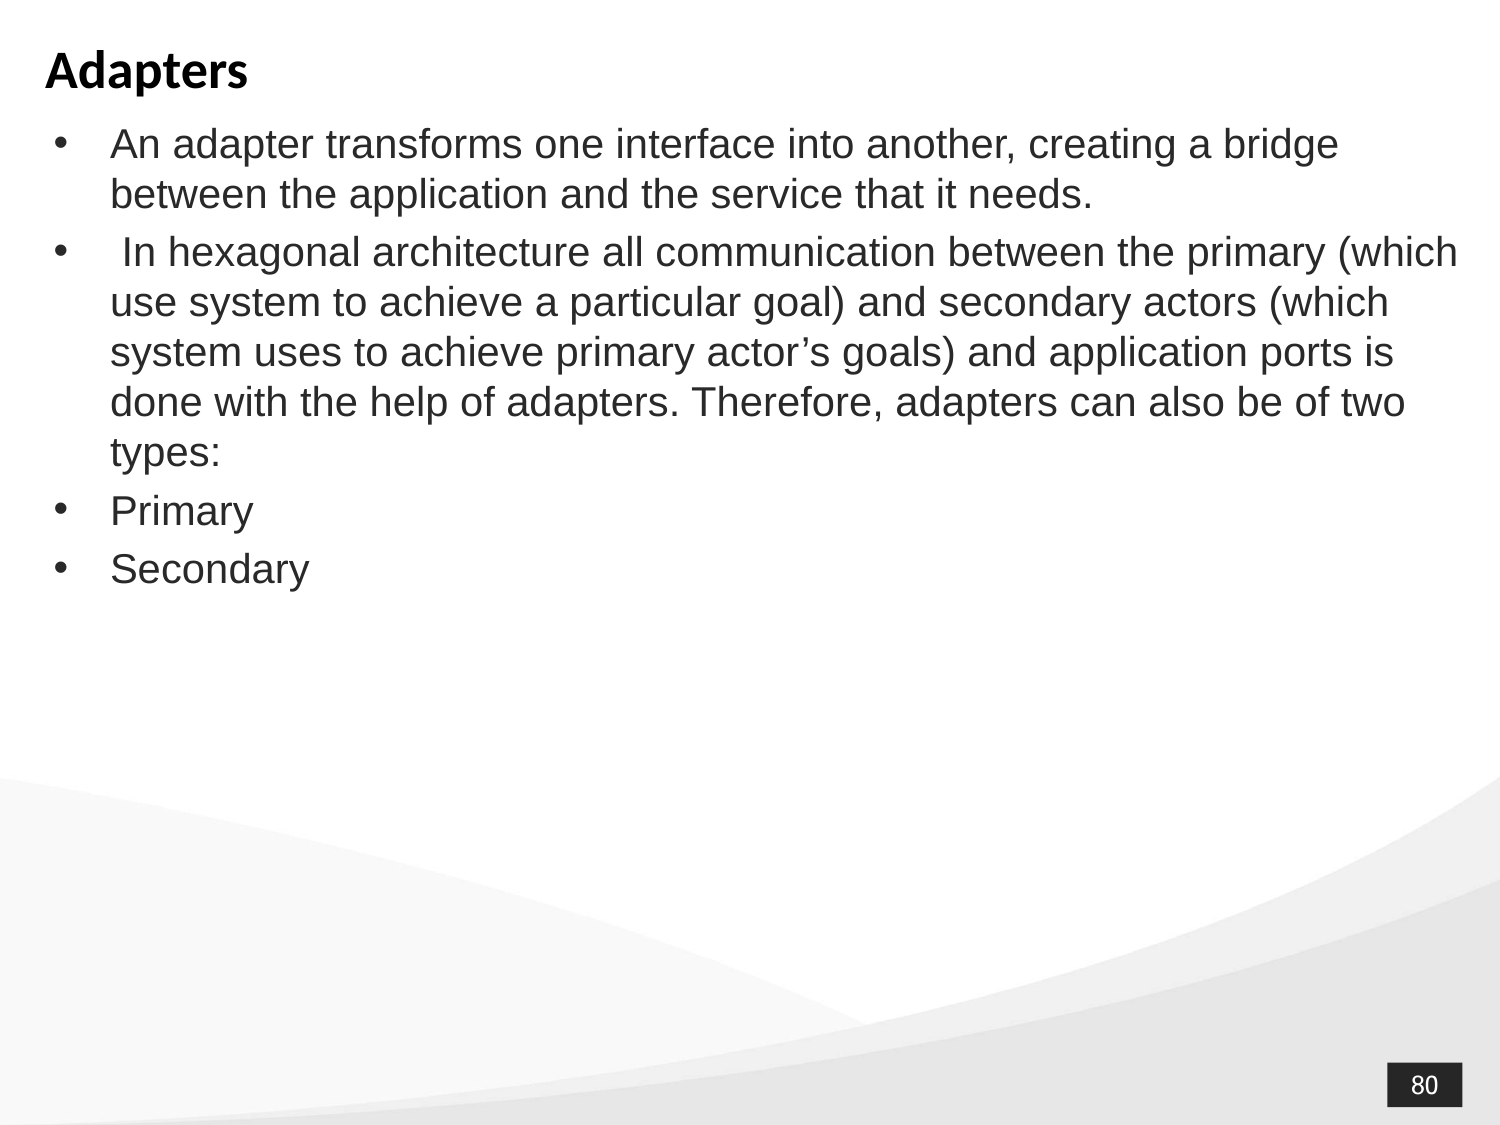

# Adapters
An adapter transforms one interface into another, creating a bridge between the application and the service that it needs.
 In hexagonal architecture all communication between the primary (which use system to achieve a particular goal) and secondary actors (which system uses to achieve primary actor’s goals) and application ports is done with the help of adapters. Therefore, adapters can also be of two types:
Primary
Secondary